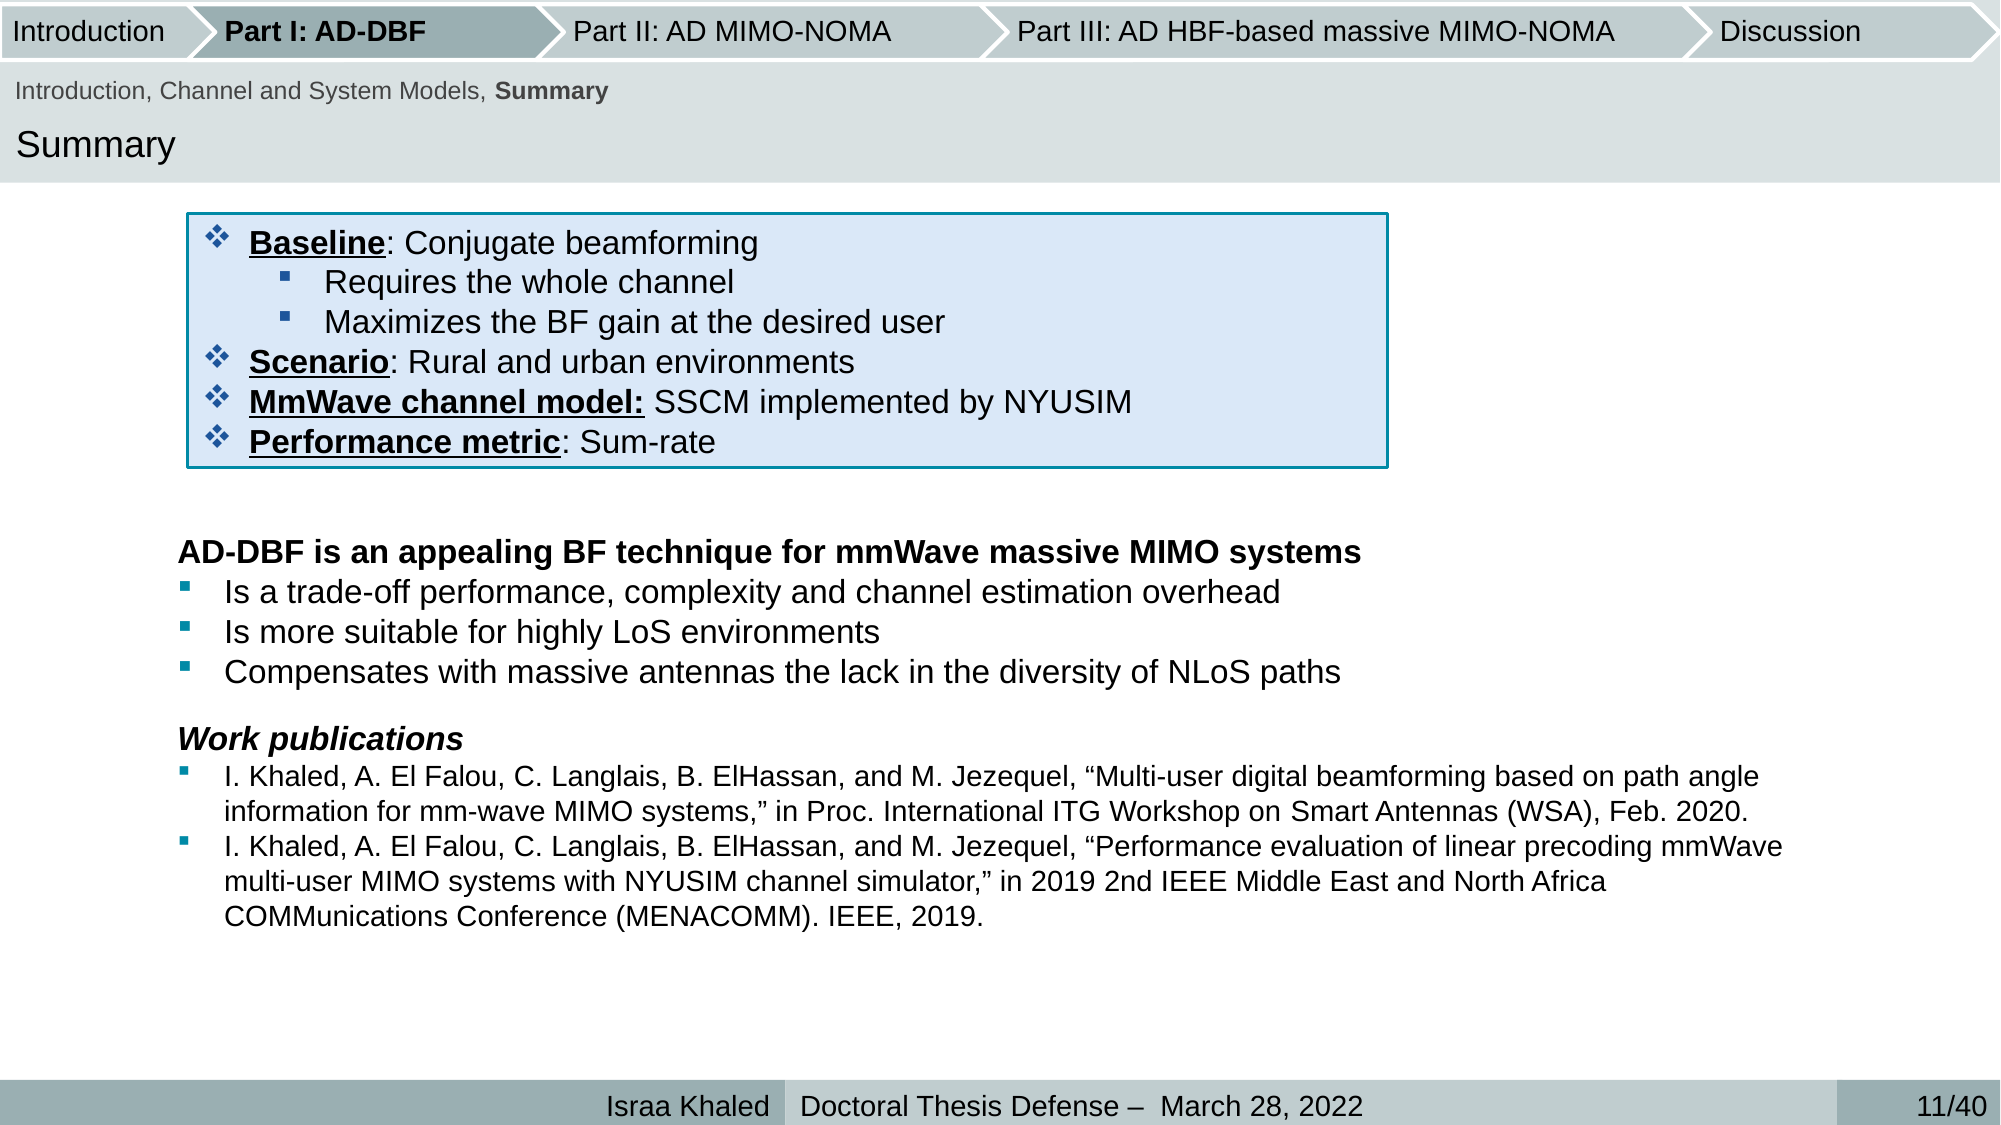

Introduction
Part I: AD-DBF
Part II: AD MIMO-NOMA
Part III: AD HBF-based massive MIMO-NOMA
Discussion
Introduction, Channel and System Models, Summary
Summary
Baseline: Conjugate beamforming
Requires the whole channel
Maximizes the BF gain at the desired user
Scenario: Rural and urban environments
MmWave channel model: SSCM implemented by NYUSIM
Performance metric: Sum-rate
AD-DBF is an appealing BF technique for mmWave massive MIMO systems
Is a trade-off performance, complexity and channel estimation overhead
Is more suitable for highly LoS environments
Compensates with massive antennas the lack in the diversity of NLoS paths
Work publications
I. Khaled, A. El Falou, C. Langlais, B. ElHassan, and M. Jezequel, “Multi-user digital beamforming based on path angle information for mm-wave MIMO systems,” in Proc. International ITG Workshop on Smart Antennas (WSA), Feb. 2020.
I. Khaled, A. El Falou, C. Langlais, B. ElHassan, and M. Jezequel, “Performance evaluation of linear precoding mmWave multi-user MIMO systems with NYUSIM channel simulator,” in 2019 2nd IEEE Middle East and North Africa COMMunications Conference (MENACOMM). IEEE, 2019.